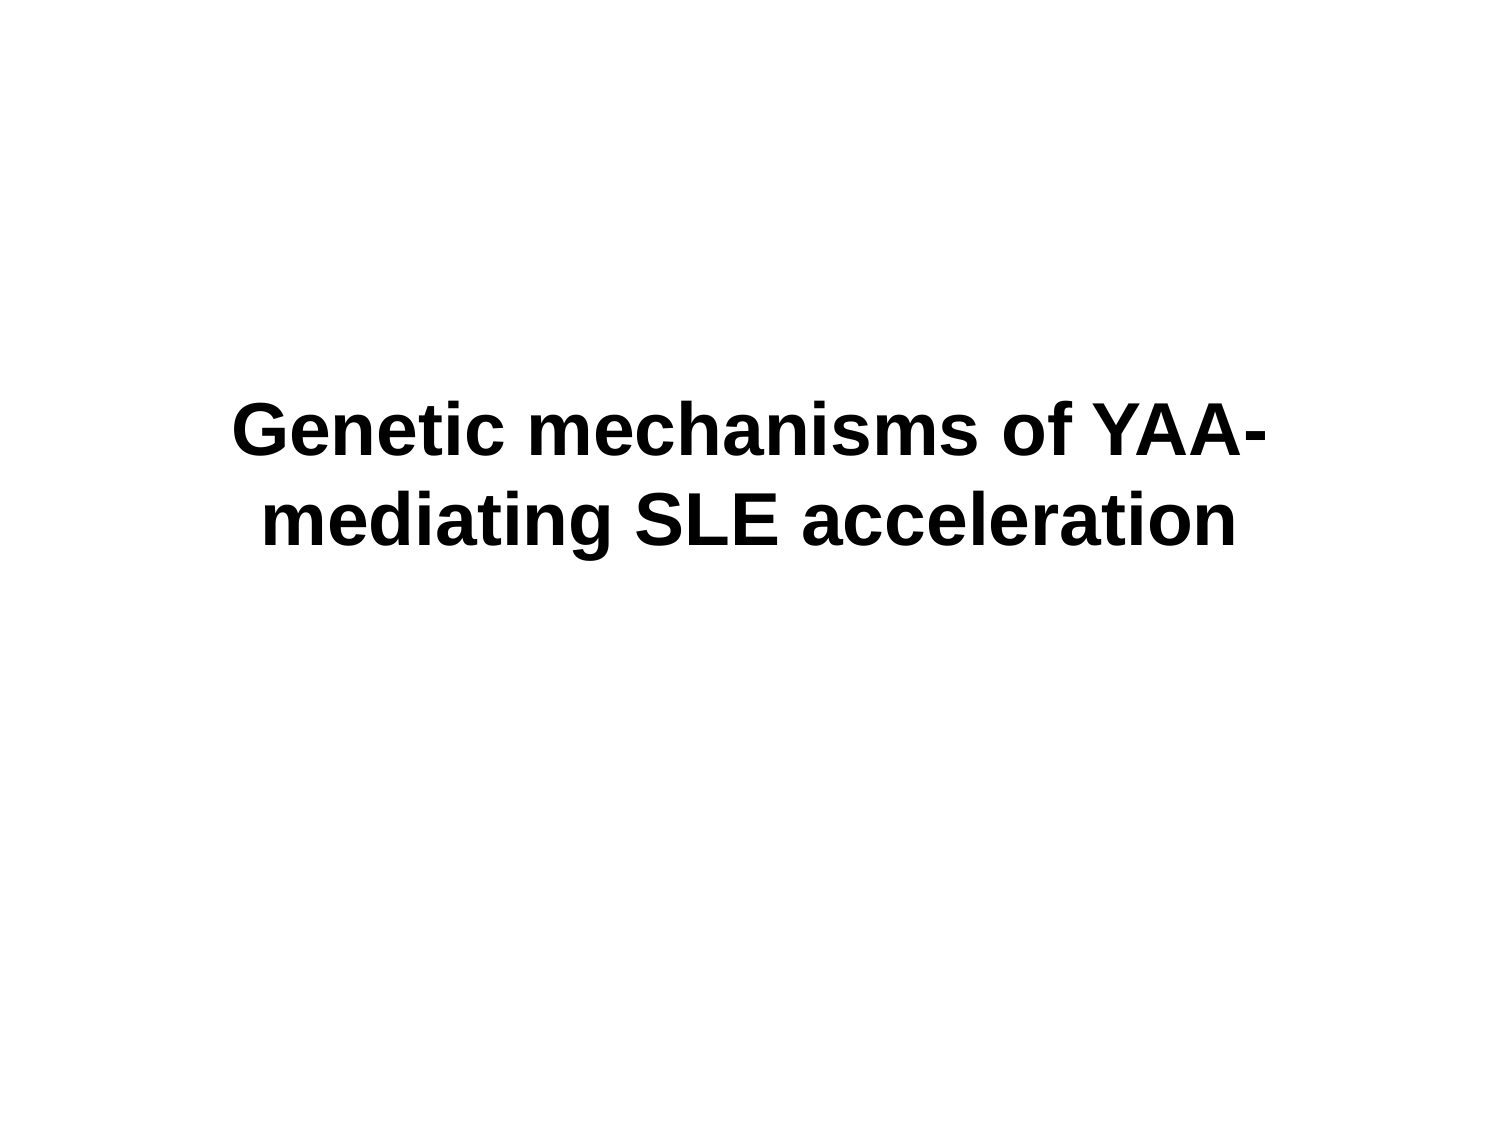

# Genetic mechanisms of YAA-mediating SLE acceleration